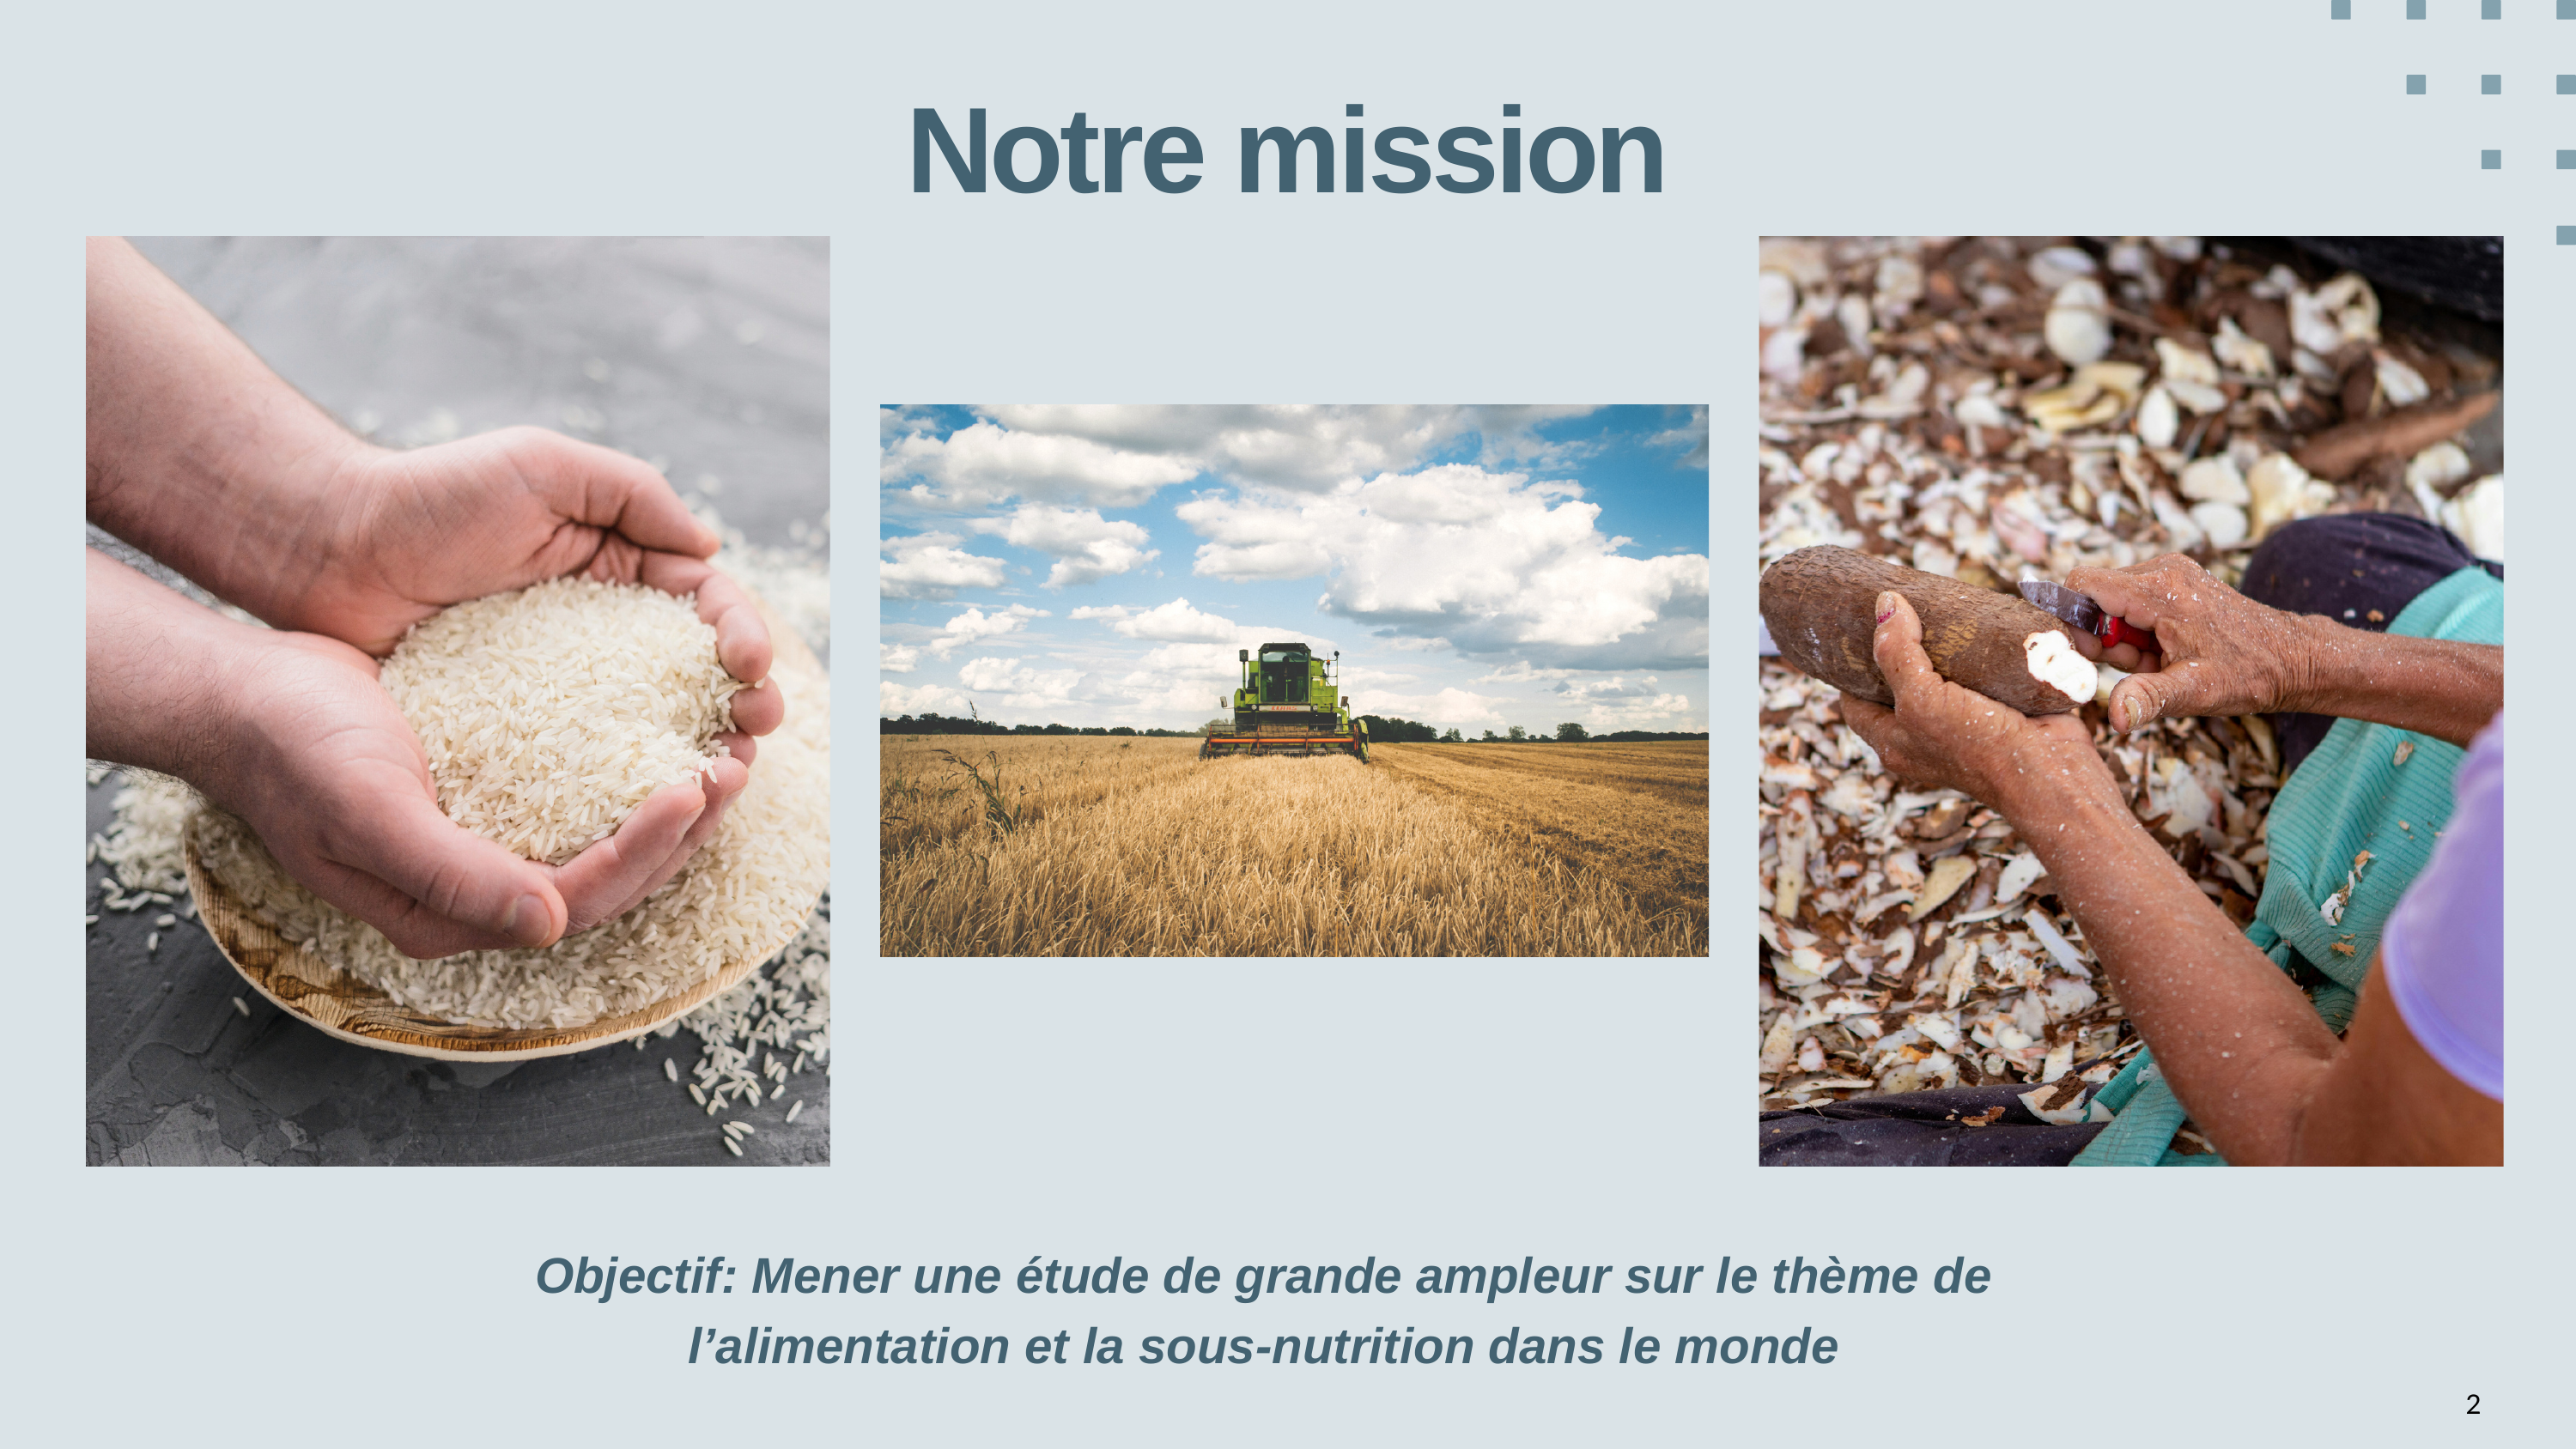

Notre mission

Objectif: Mener une étude de grande ampleur sur le thème de  l’alimentation et la sous-nutrition dans le monde

2